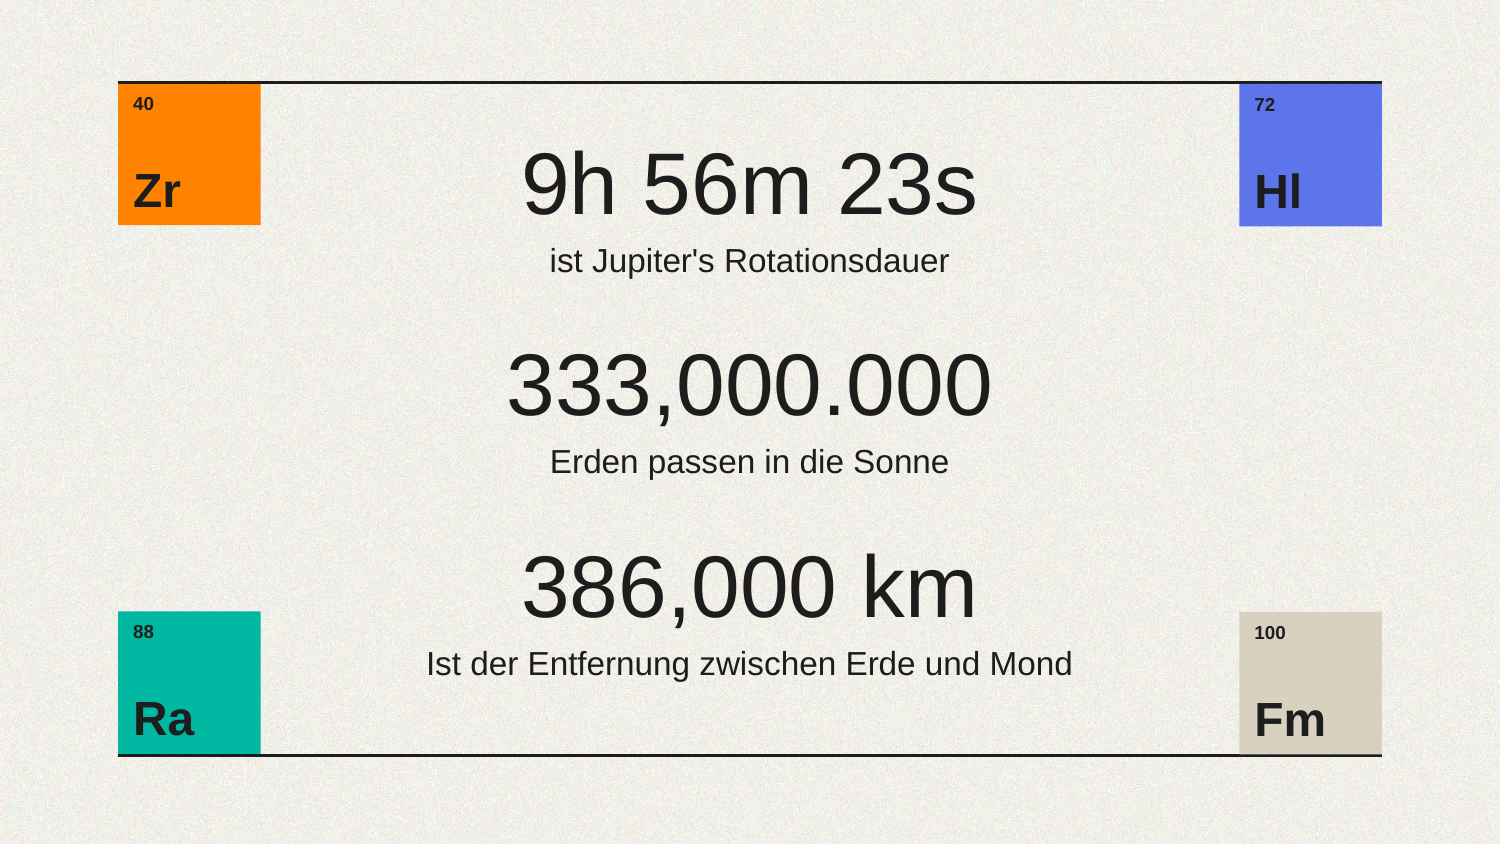

40
Zr
72
Hl
# 9h 56m 23s
ist Jupiter's Rotationsdauer
333,000.000
Erden passen in die Sonne
386,000 km
88
Ra
100
Fm
Ist der Entfernung zwischen Erde und Mond